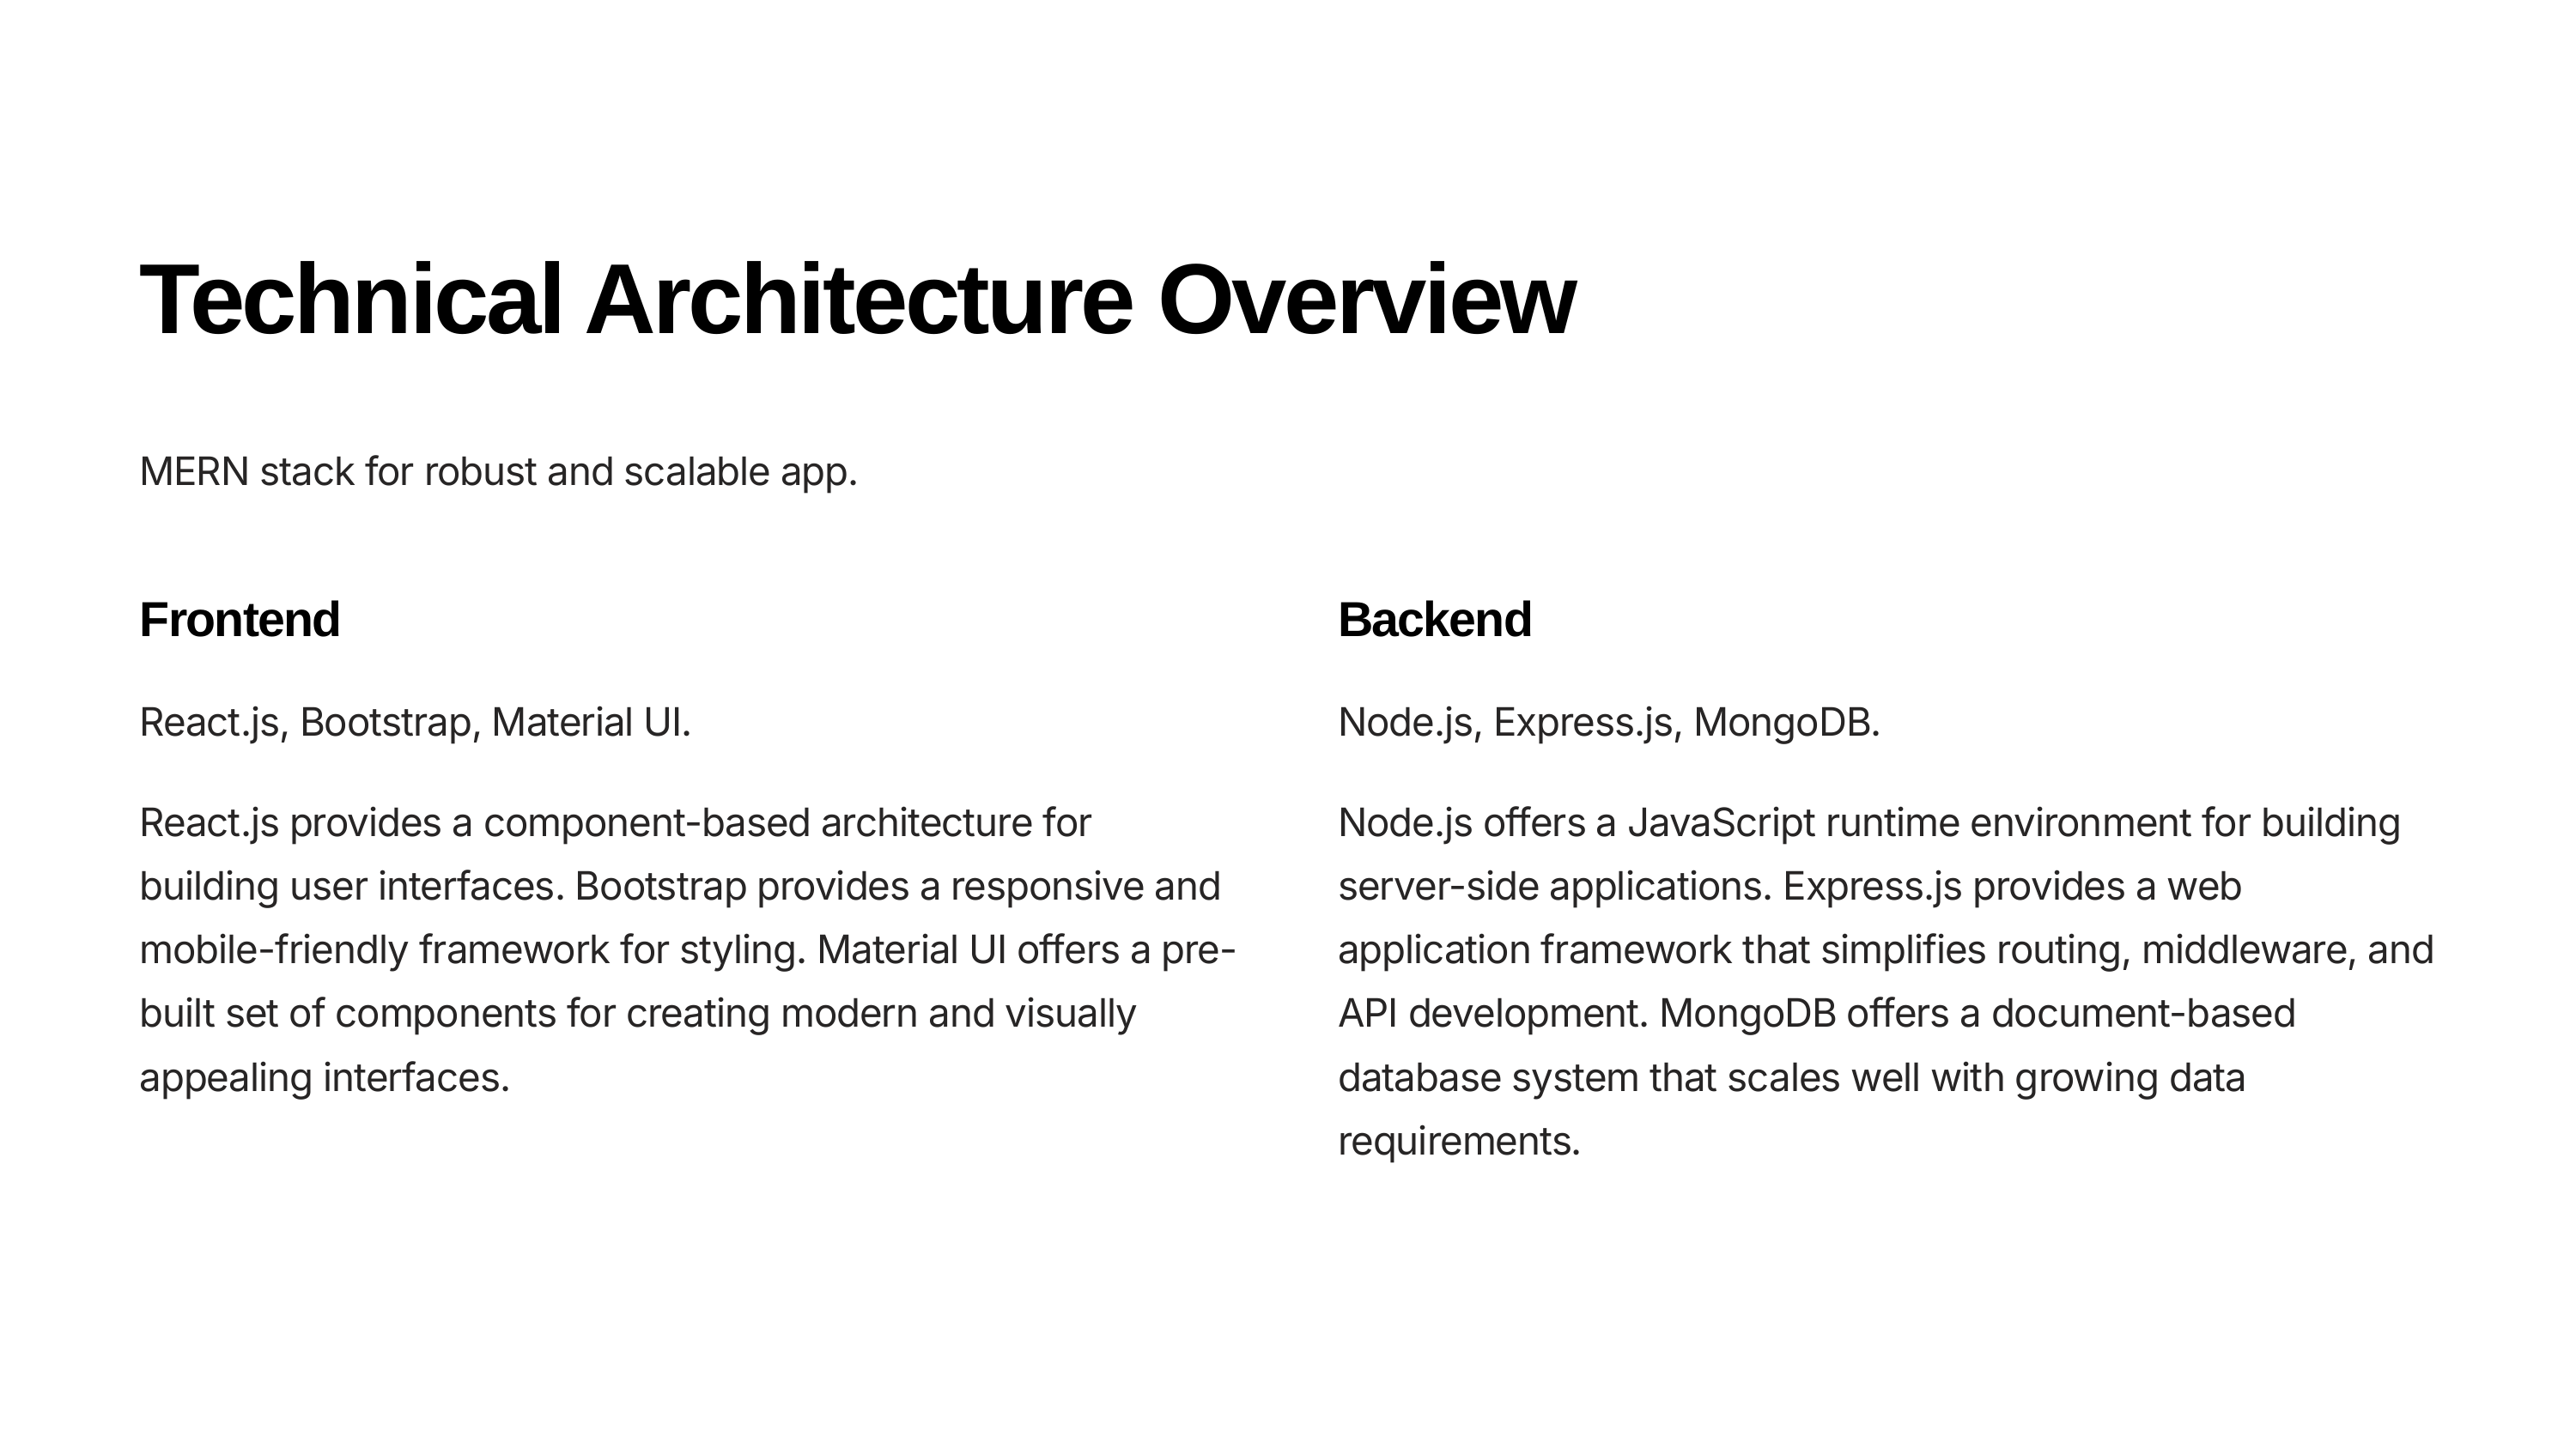

Technical Architecture Overview
MERN stack for robust and scalable app.
Frontend
Backend
React.js, Bootstrap, Material UI.
Node.js, Express.js, MongoDB.
React.js provides a component-based architecture for building user interfaces. Bootstrap provides a responsive and mobile-friendly framework for styling. Material UI offers a pre-built set of components for creating modern and visually appealing interfaces.
Node.js offers a JavaScript runtime environment for building server-side applications. Express.js provides a web application framework that simplifies routing, middleware, and API development. MongoDB offers a document-based database system that scales well with growing data requirements.